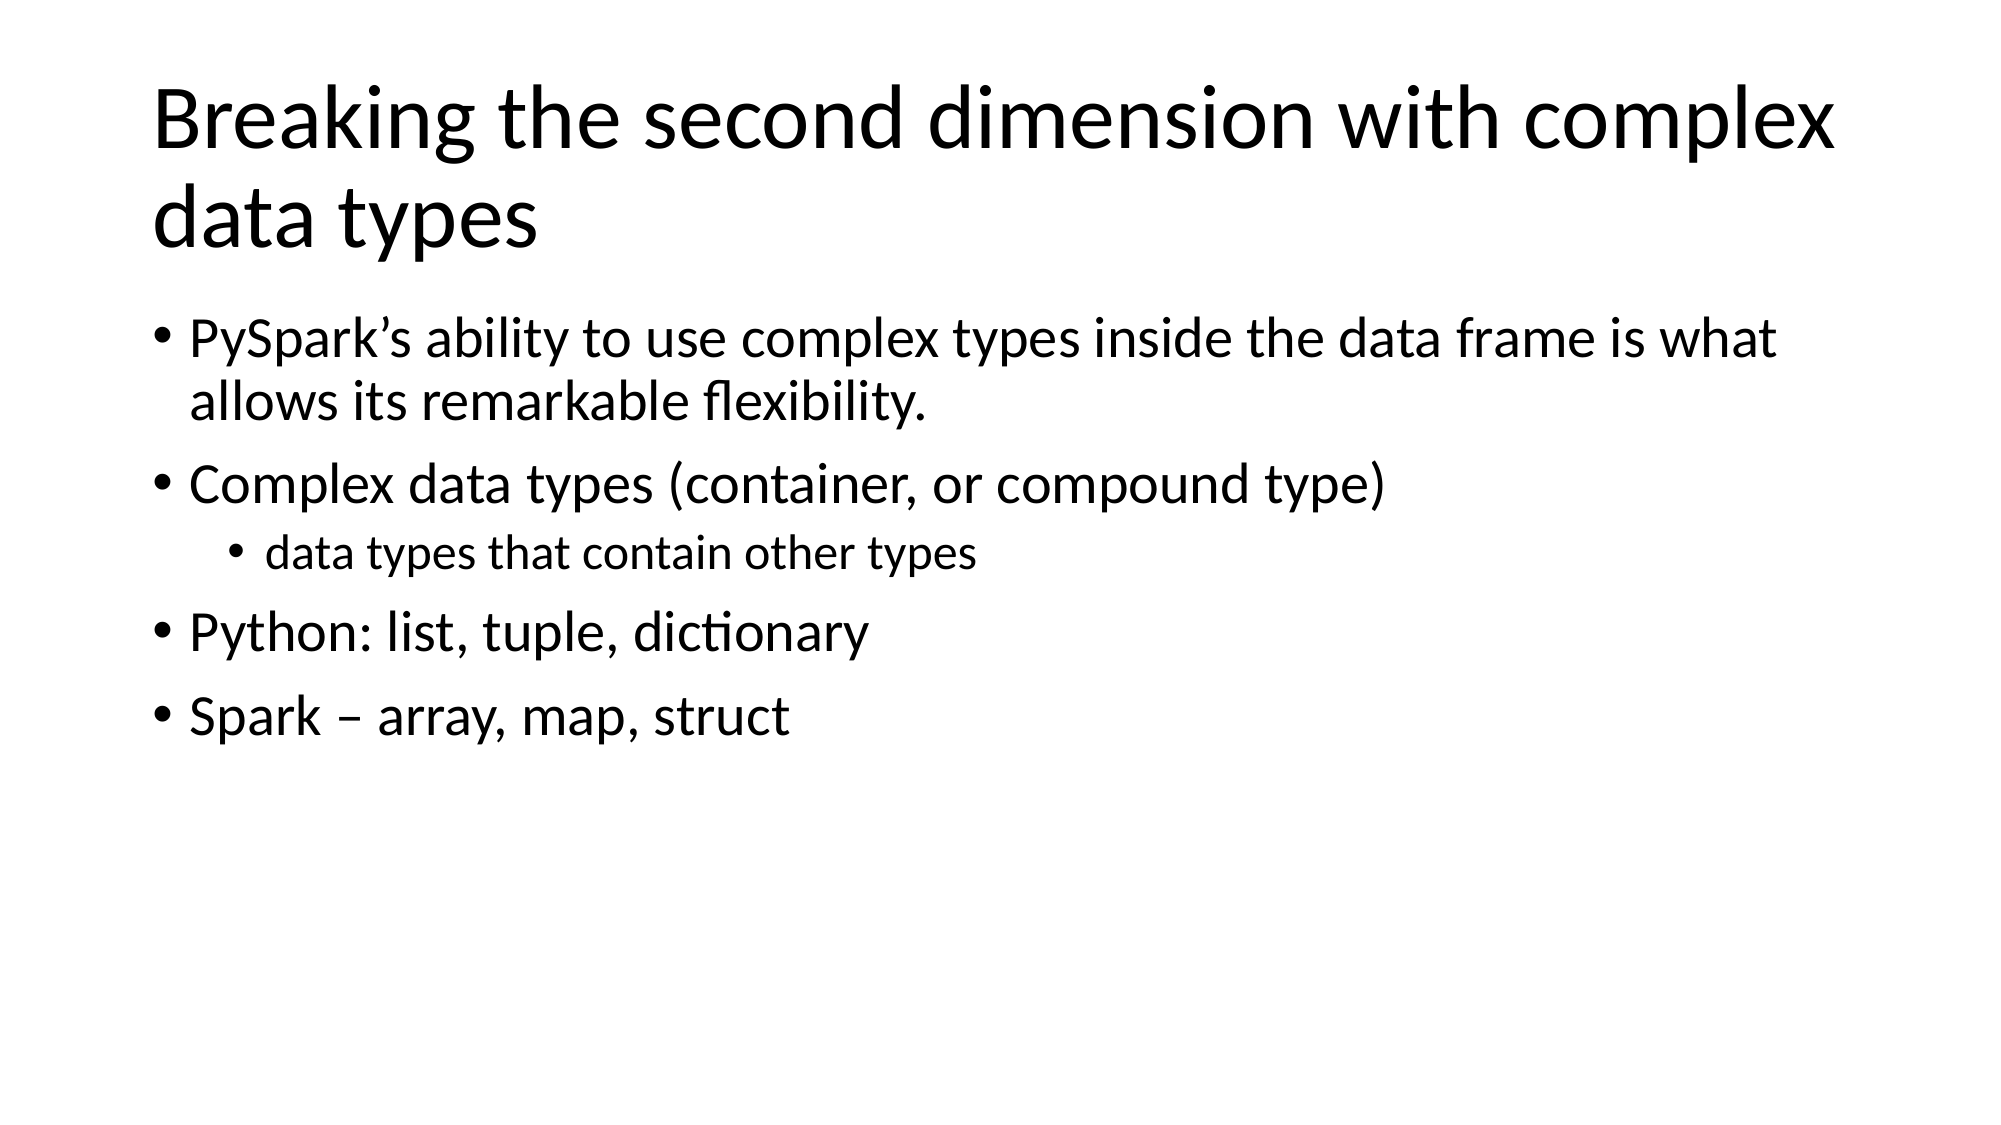

# Breaking the second dimension with complex data types
PySpark’s ability to use complex types inside the data frame is what allows its remarkable flexibility.
Complex data types (container, or compound type)
data types that contain other types
Python: list, tuple, dictionary
Spark – array, map, struct